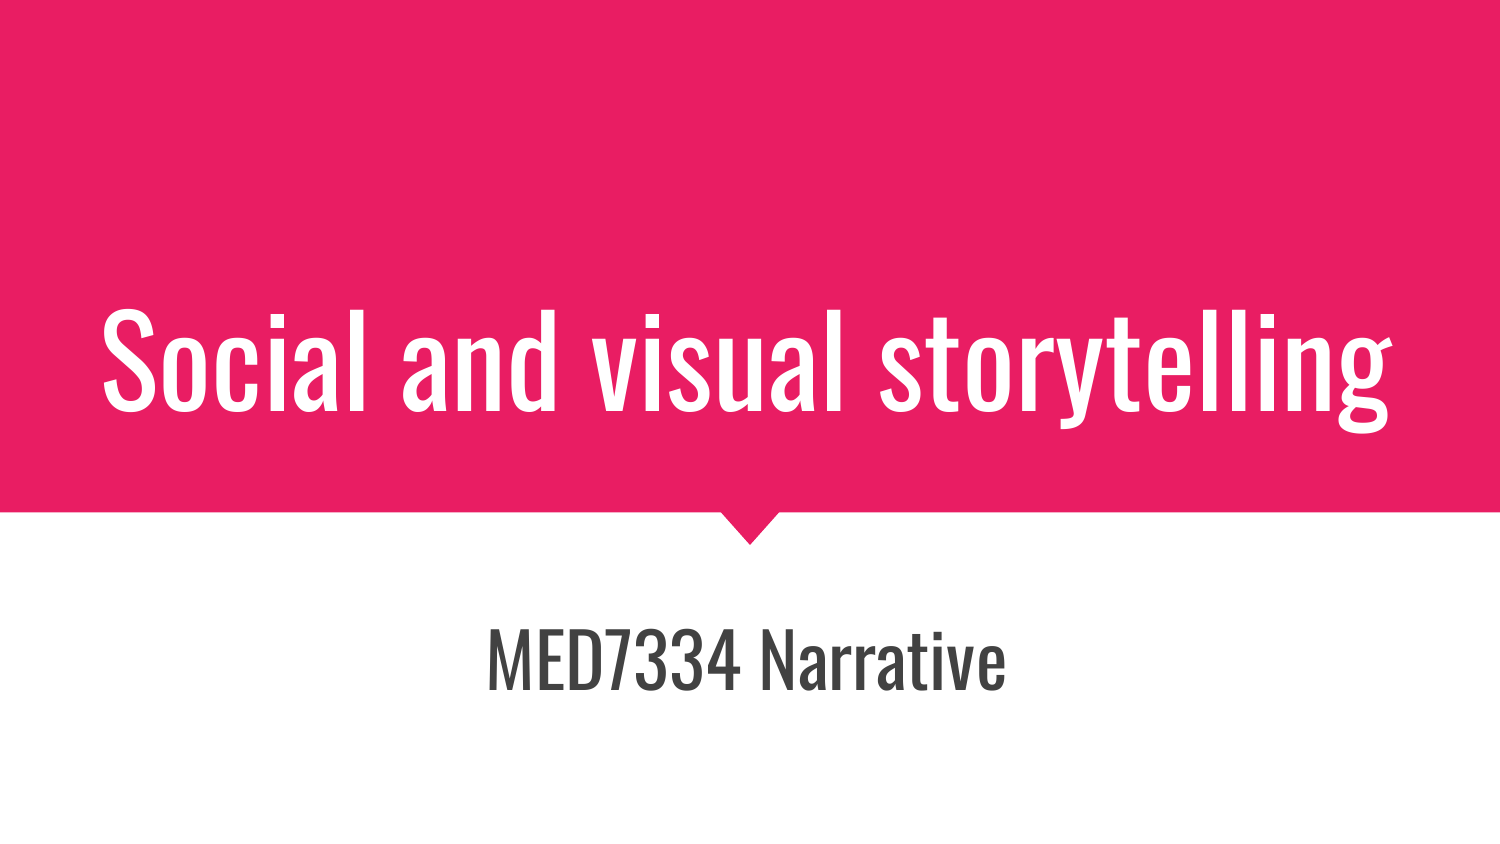

# Social and visual storytelling
MED7334 Narrative